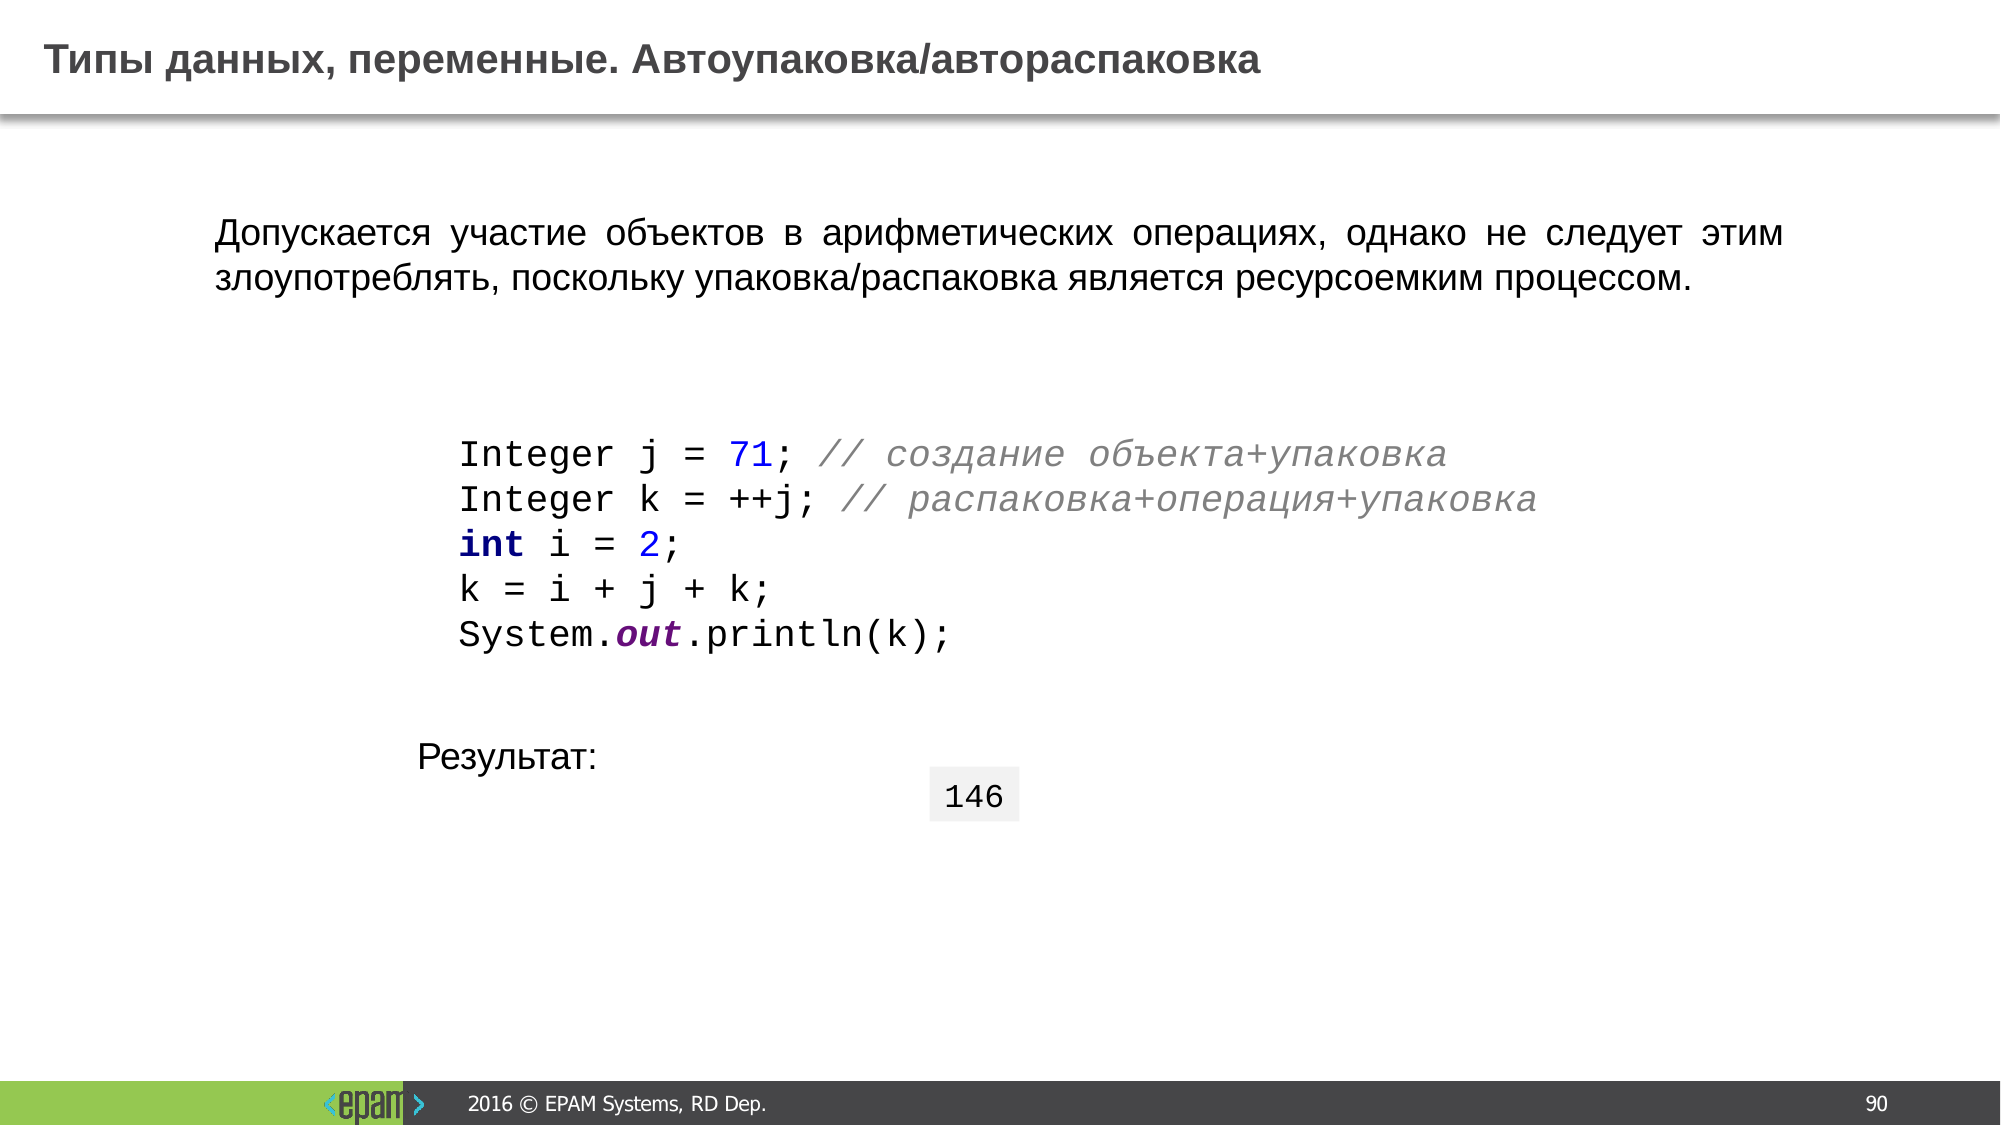

# Типы данных, переменные. Автоупаковка/автораспаковка
Допускается участие объектов в арифметических операциях, однако не следует этим злоупотреблять, поскольку упаковка/распаковка является ресурсоемким процессом.

Integer j = 71; // создание объекта+упаковка
Integer k = ++j; // распаковка+операция+упаковка
int i = 2;
k = i + j + k;
System.out.println(k);
Результат:
146
2016 © EPAM Systems, RD Dep.
90